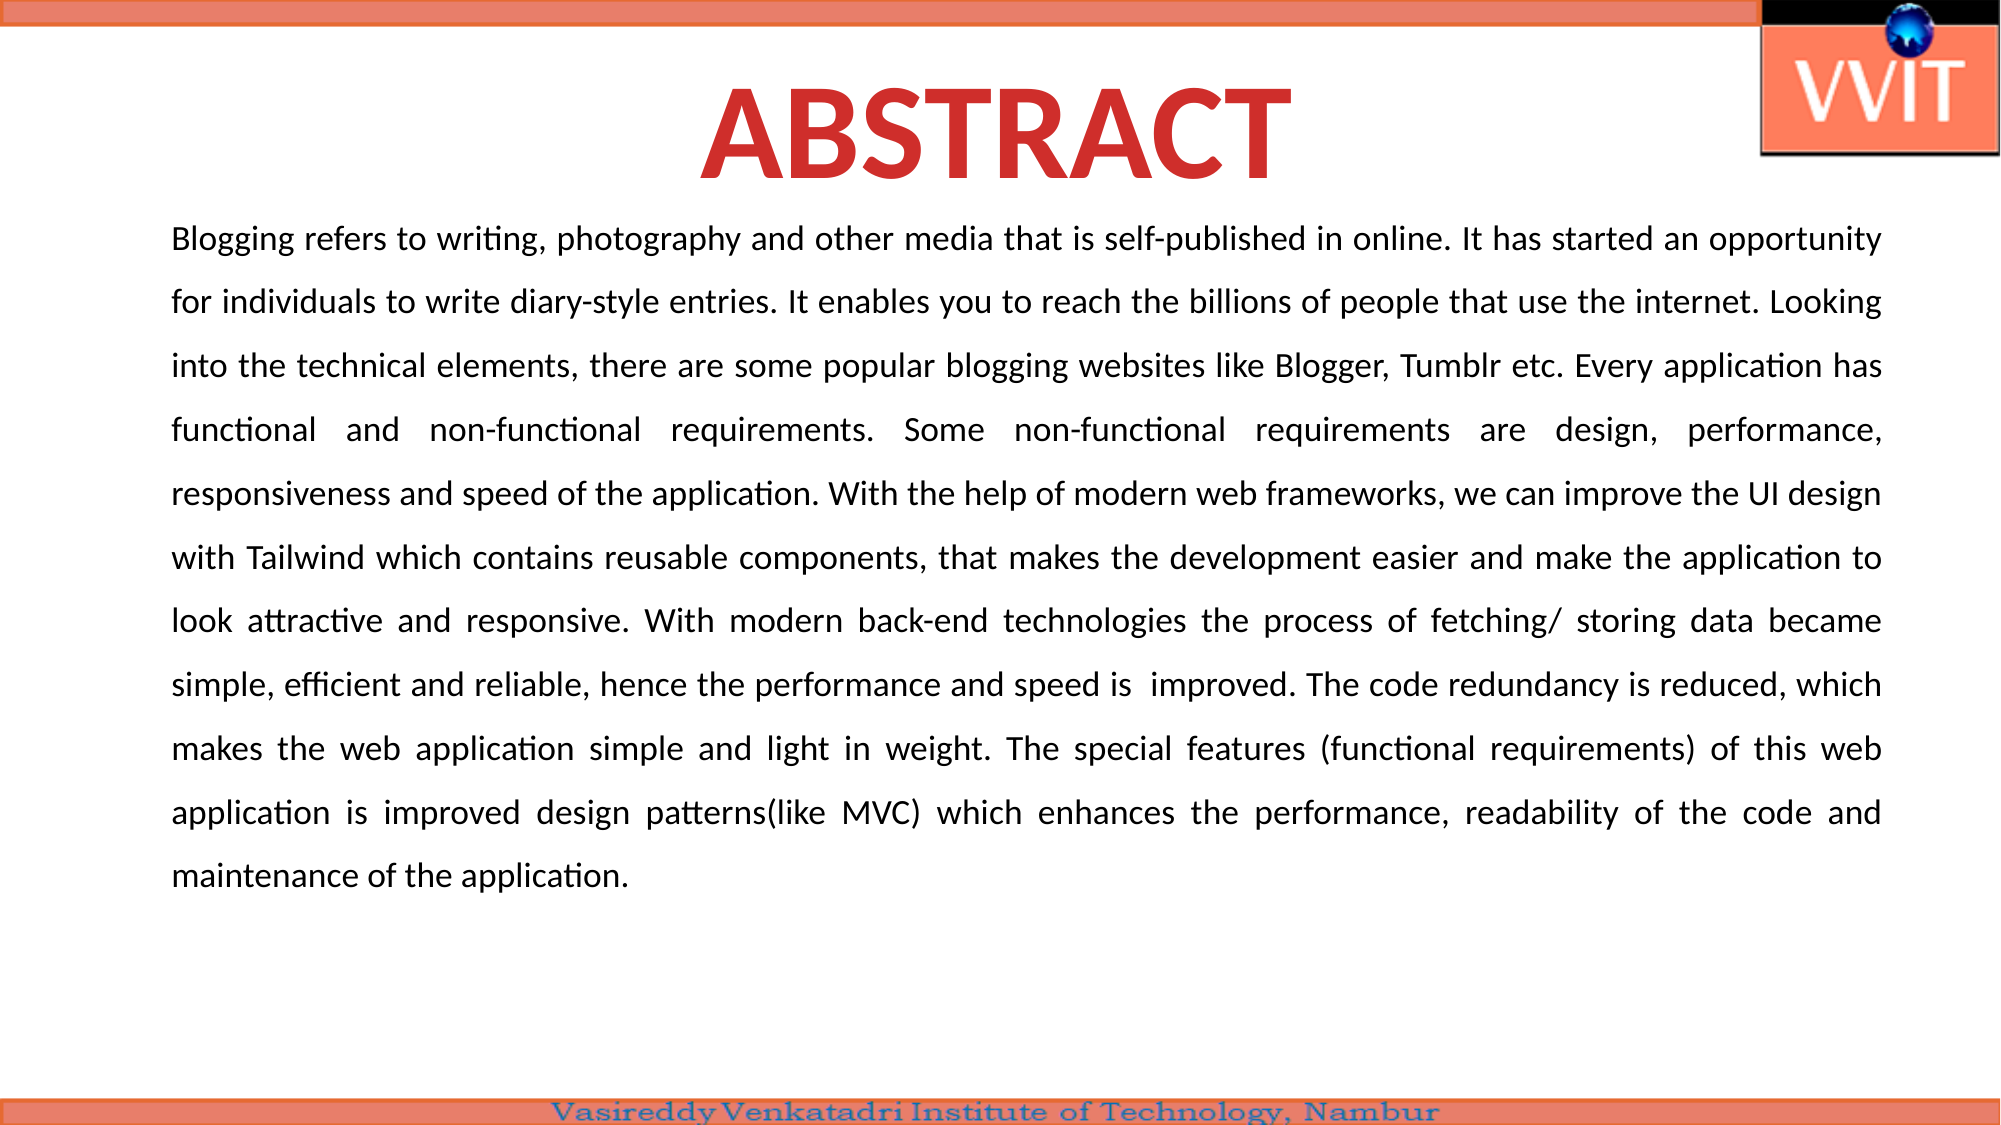

ABSTRACT
#
	Blogging refers to writing, photography and other media that is self-published in online. It has started an opportunity for individuals to write diary-style entries. It enables you to reach the billions of people that use the internet. Looking into the technical elements, there are some popular blogging websites like Blogger, Tumblr etc. Every application has functional and non-functional requirements. Some non-functional requirements are design, performance, responsiveness and speed of the application. With the help of modern web frameworks, we can improve the UI design with Tailwind which contains reusable components, that makes the development easier and make the application to look attractive and responsive. With modern back-end technologies the process of fetching/ storing data became simple, efficient and reliable, hence the performance and speed is  improved. The code redundancy is reduced, which makes the web application simple and light in weight. The special features (functional requirements) of this web application is improved design patterns(like MVC) which enhances the performance, readability of the code and maintenance of the application.